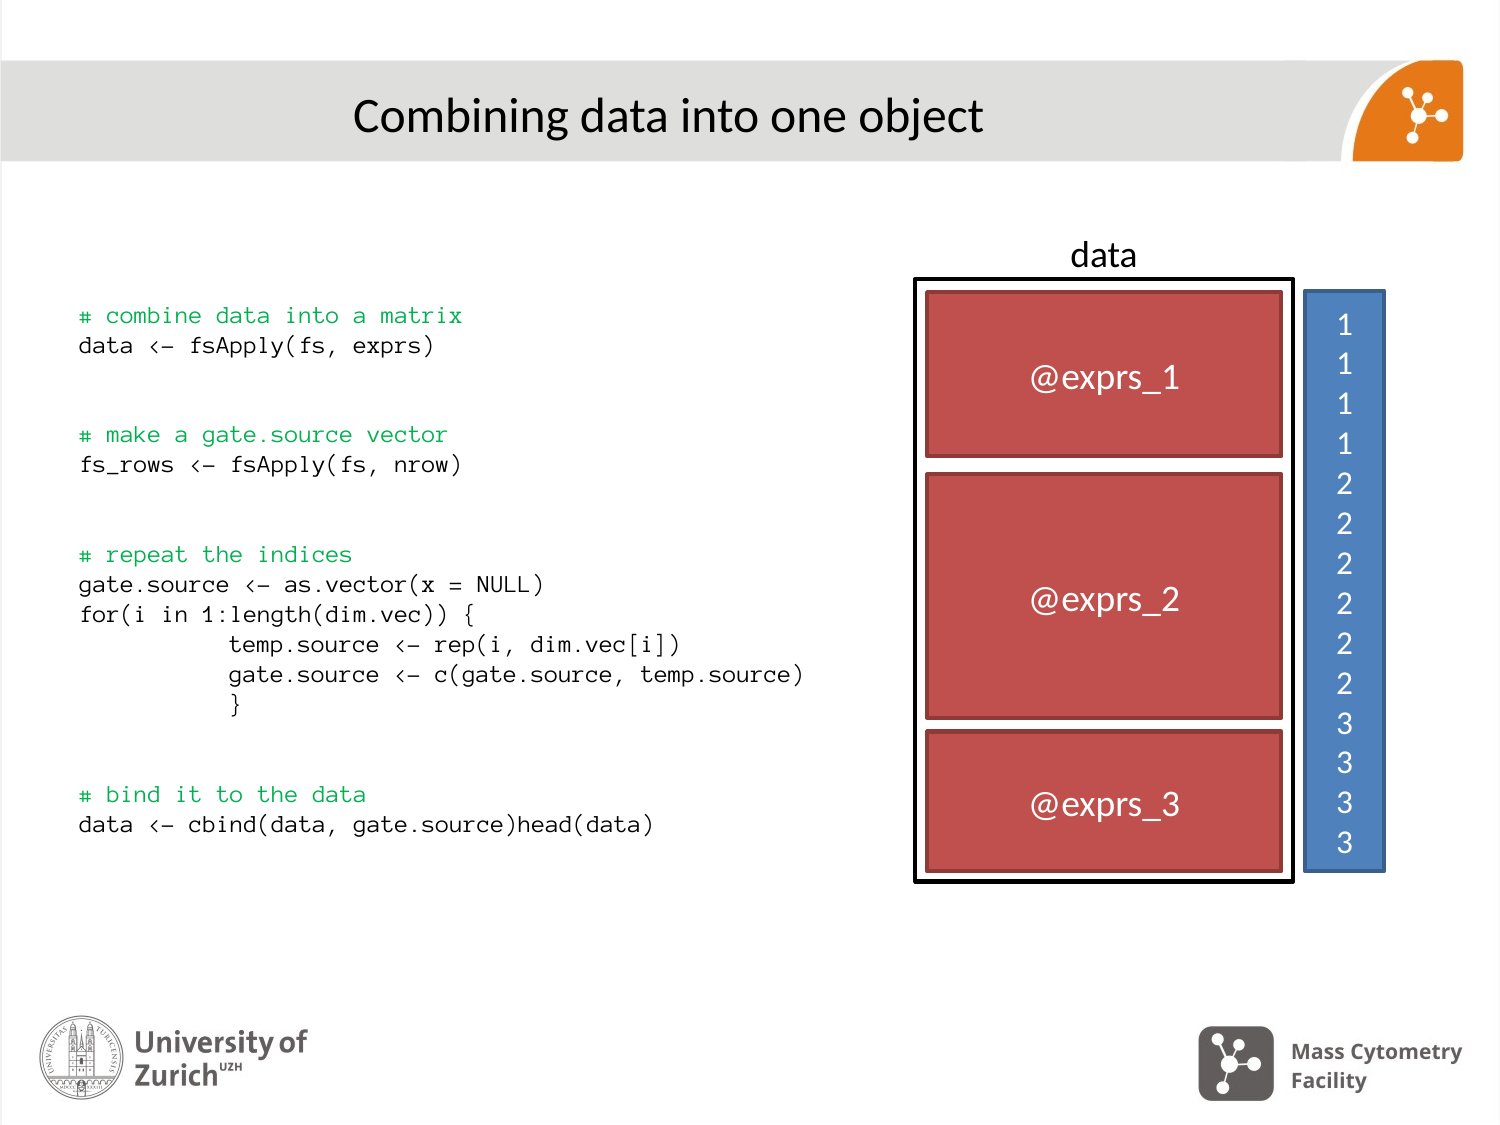

# Combining data into one object
data

# combine data into a matrix
data <- fsApply(fs, exprs)

# make a gate.source vector
fs_rows <- fsApply(fs, nrow)

# repeat the indices
gate.source <- as.vector(x = NULL)
for(i in 1:length(dim.vec)) {
	temp.source <- rep(i, dim.vec[i])
	gate.source <- c(gate.source, temp.source)
	}

# bind it to the data
data <- cbind(data, gate.source)head(data)
1
1
1
1
2
2
2
2
2
2
3
3
3
3
@exprs_1
@exprs_2
@exprs_3